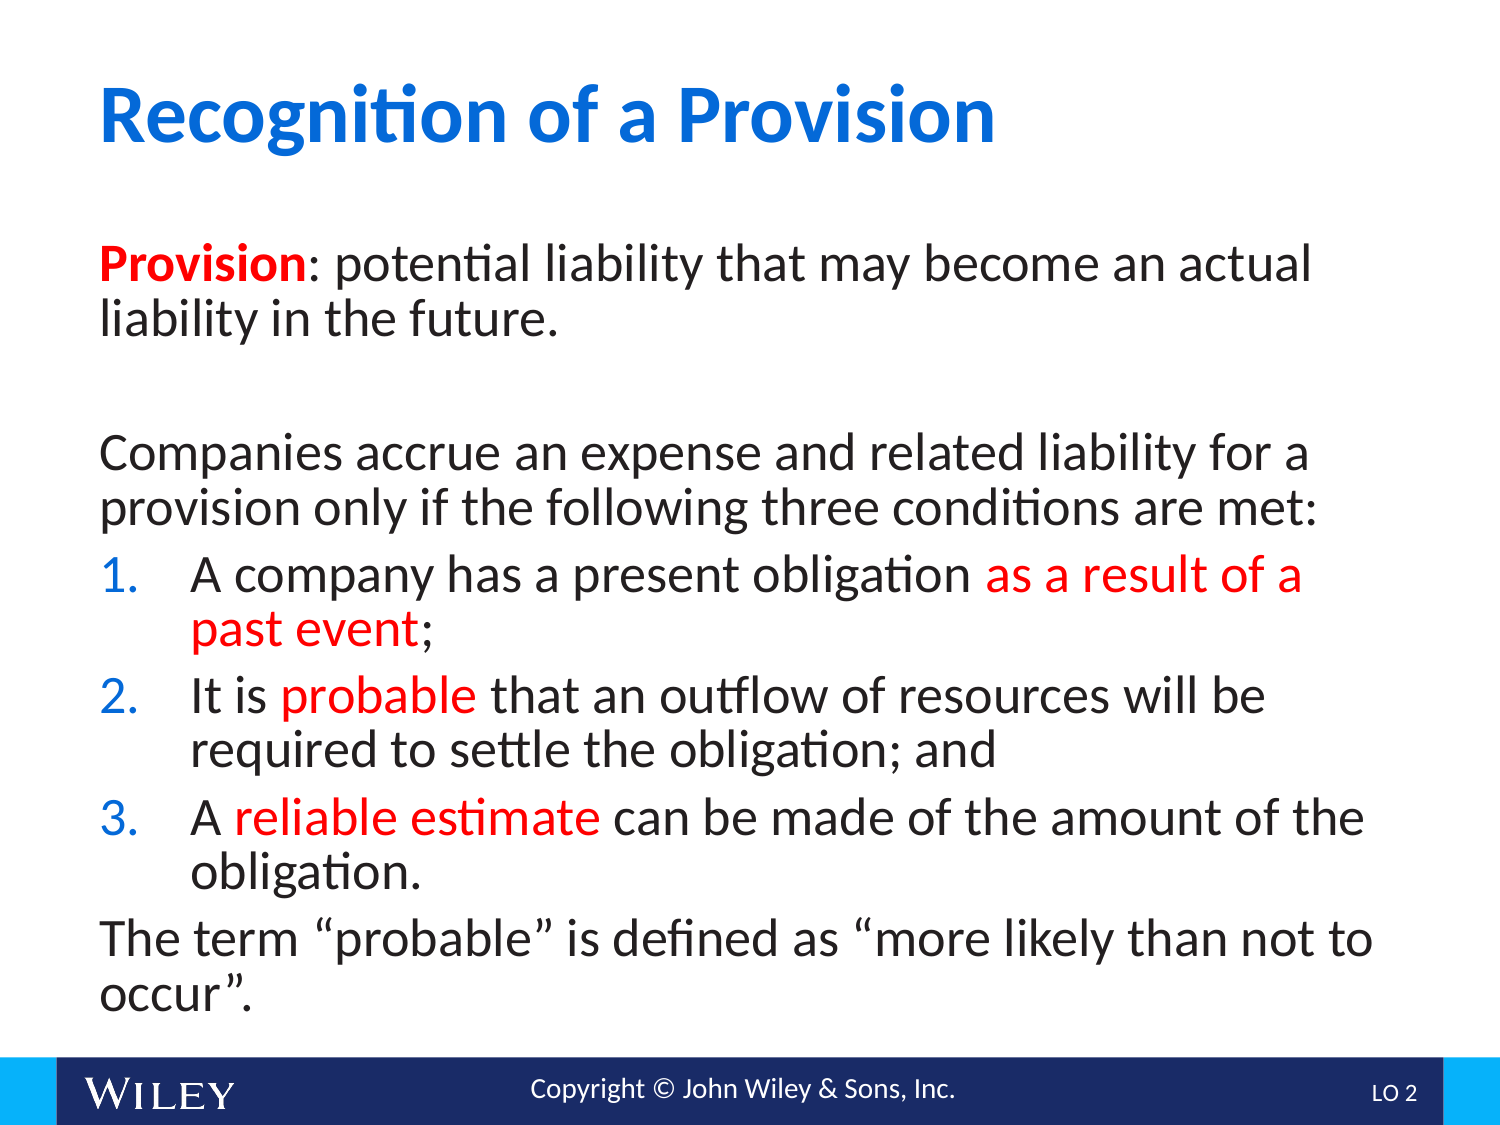

# Recognition of a Provision
Provision: potential liability that may become an actual liability in the future.

Companies accrue an expense and related liability for a provision only if the following three conditions are met:
A company has a present obligation as a result of a past event;
It is probable that an outflow of resources will be required to settle the obligation; and
A reliable estimate can be made of the amount of the obligation.
The term “probable” is defined as “more likely than not to occur”.
L O 2